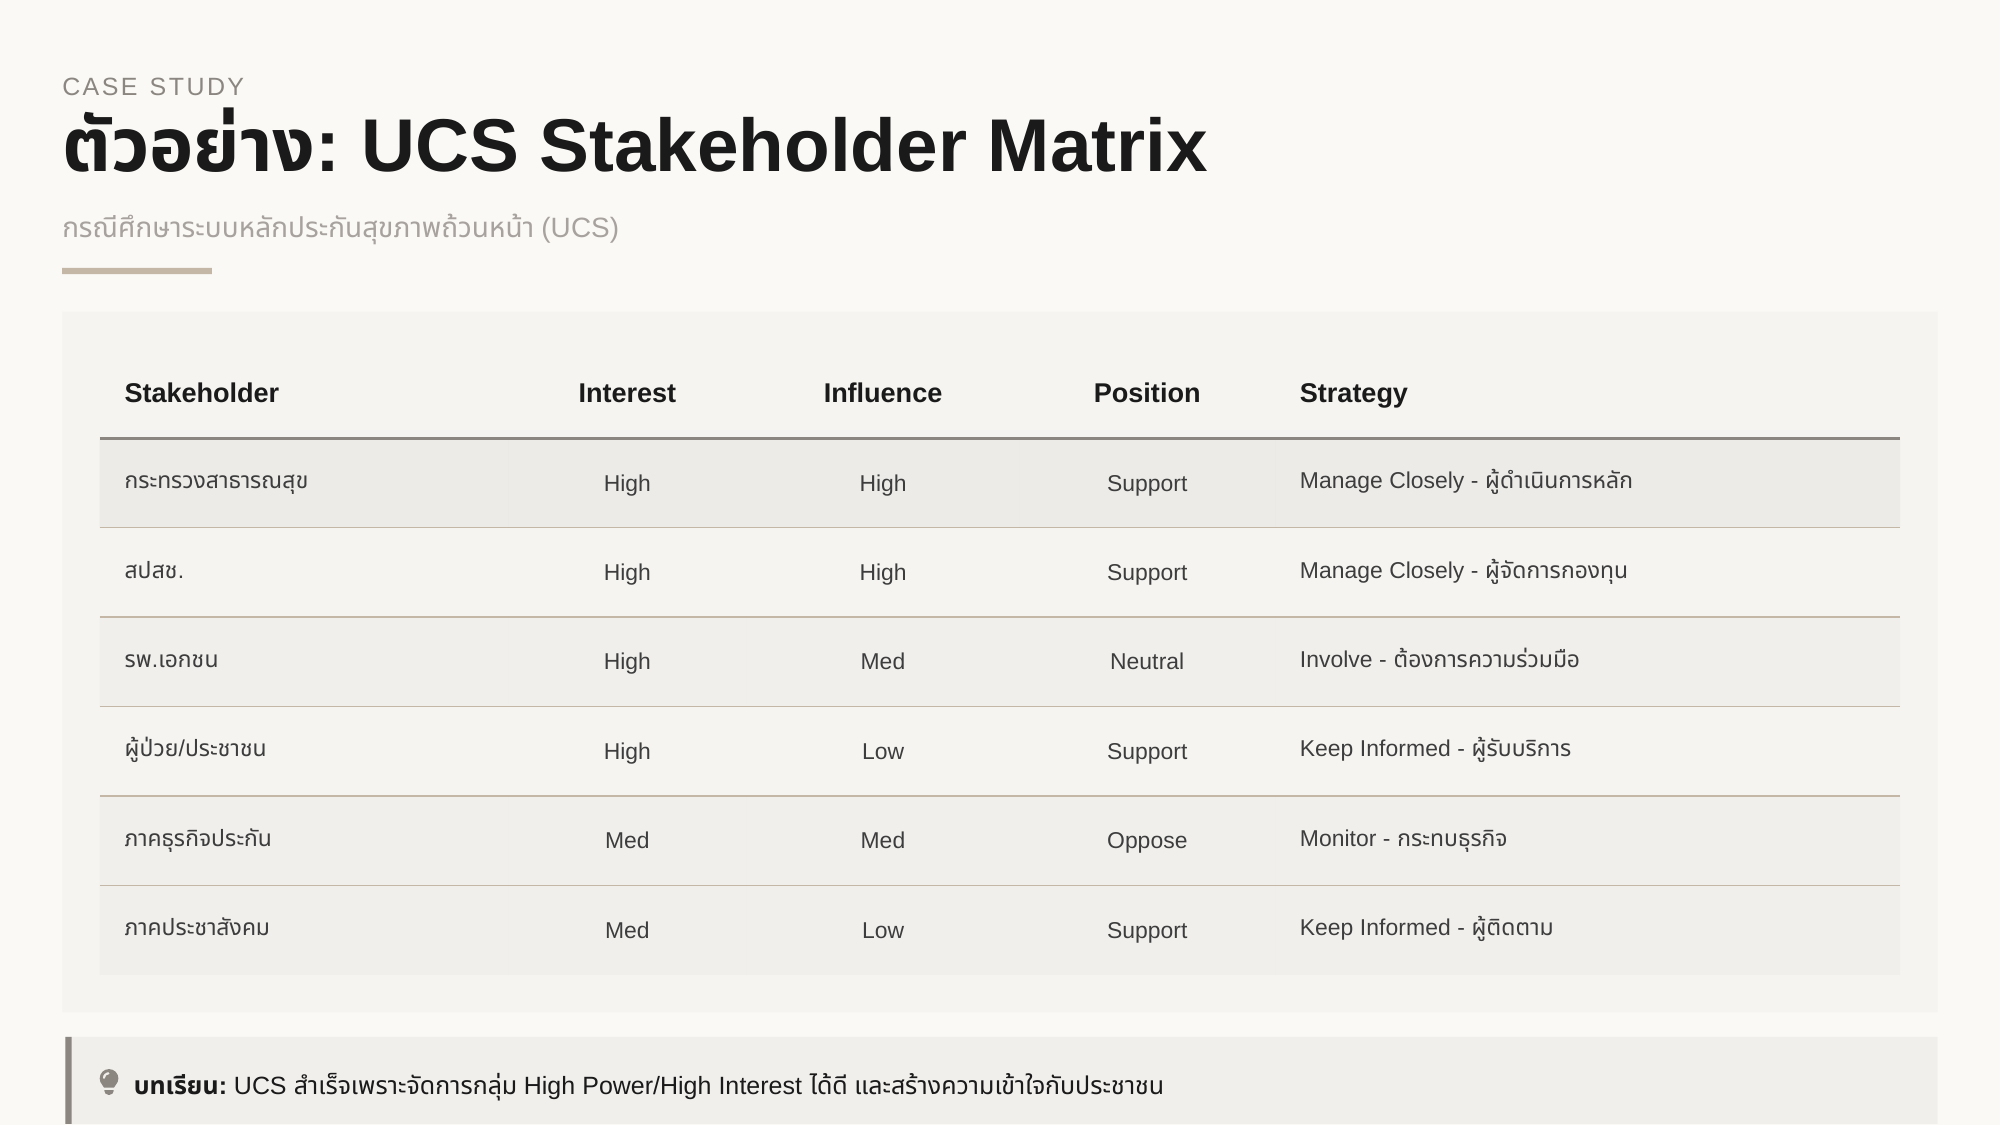

CASE STUDY
ตัวอย่าง: UCS Stakeholder Matrix
กรณีศึกษาระบบหลักประกันสุขภาพถ้วนหน้า (UCS)

| Stakeholder | Interest | Influence | Position | Strategy |
| --- | --- | --- | --- | --- |
| กระทรวงสาธารณสุข | High | High | Support | Manage Closely - ผู้ดำเนินการหลัก |
| สปสช. | High | High | Support | Manage Closely - ผู้จัดการกองทุน |
| รพ.เอกชน | High | Med | Neutral | Involve - ต้องการความร่วมมือ |
| ผู้ป่วย/ประชาชน | High | Low | Support | Keep Informed - ผู้รับบริการ |
| ภาคธุรกิจประกัน | Med | Med | Oppose | Monitor - กระทบธุรกิจ |
| ภาคประชาสังคม | Med | Low | Support | Keep Informed - ผู้ติดตาม |

บทเรียน: UCS สำเร็จเพราะจัดการกลุ่ม High Power/High Interest ได้ดี และสร้างความเข้าใจกับประชาชน